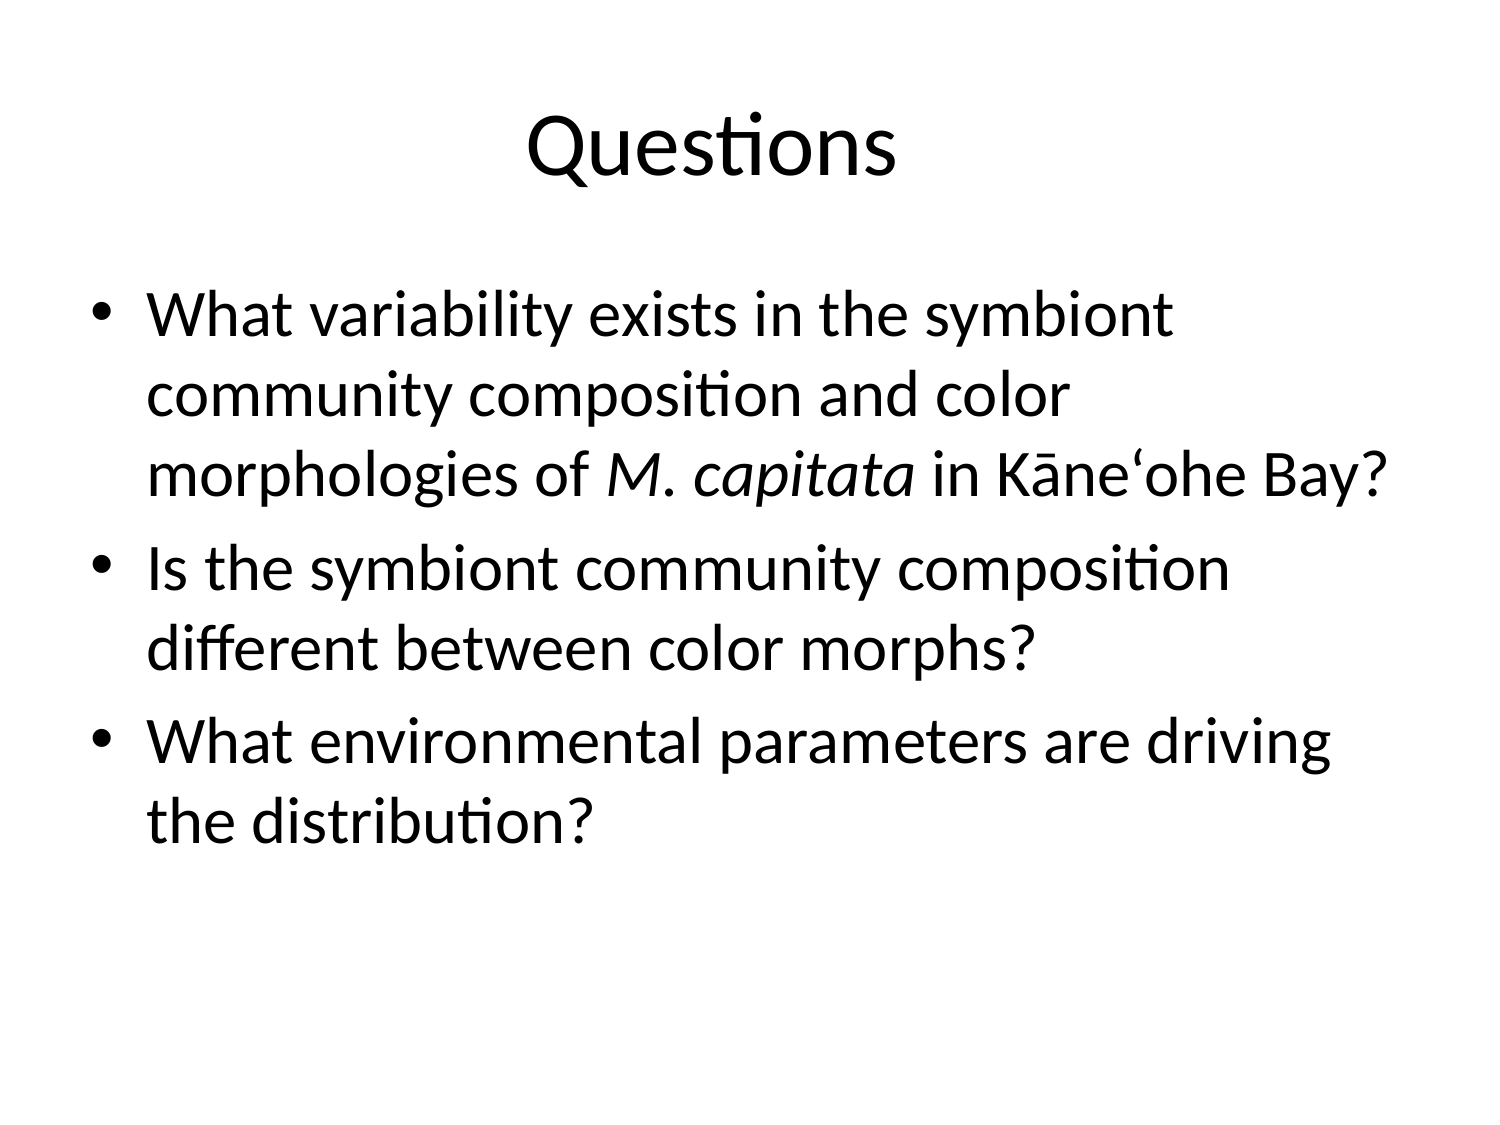

# Questions
What variability exists in the symbiont community composition and color morphologies of M. capitata in Kāne‘ohe Bay?
Is the symbiont community composition different between color morphs?
What environmental parameters are driving the distribution?